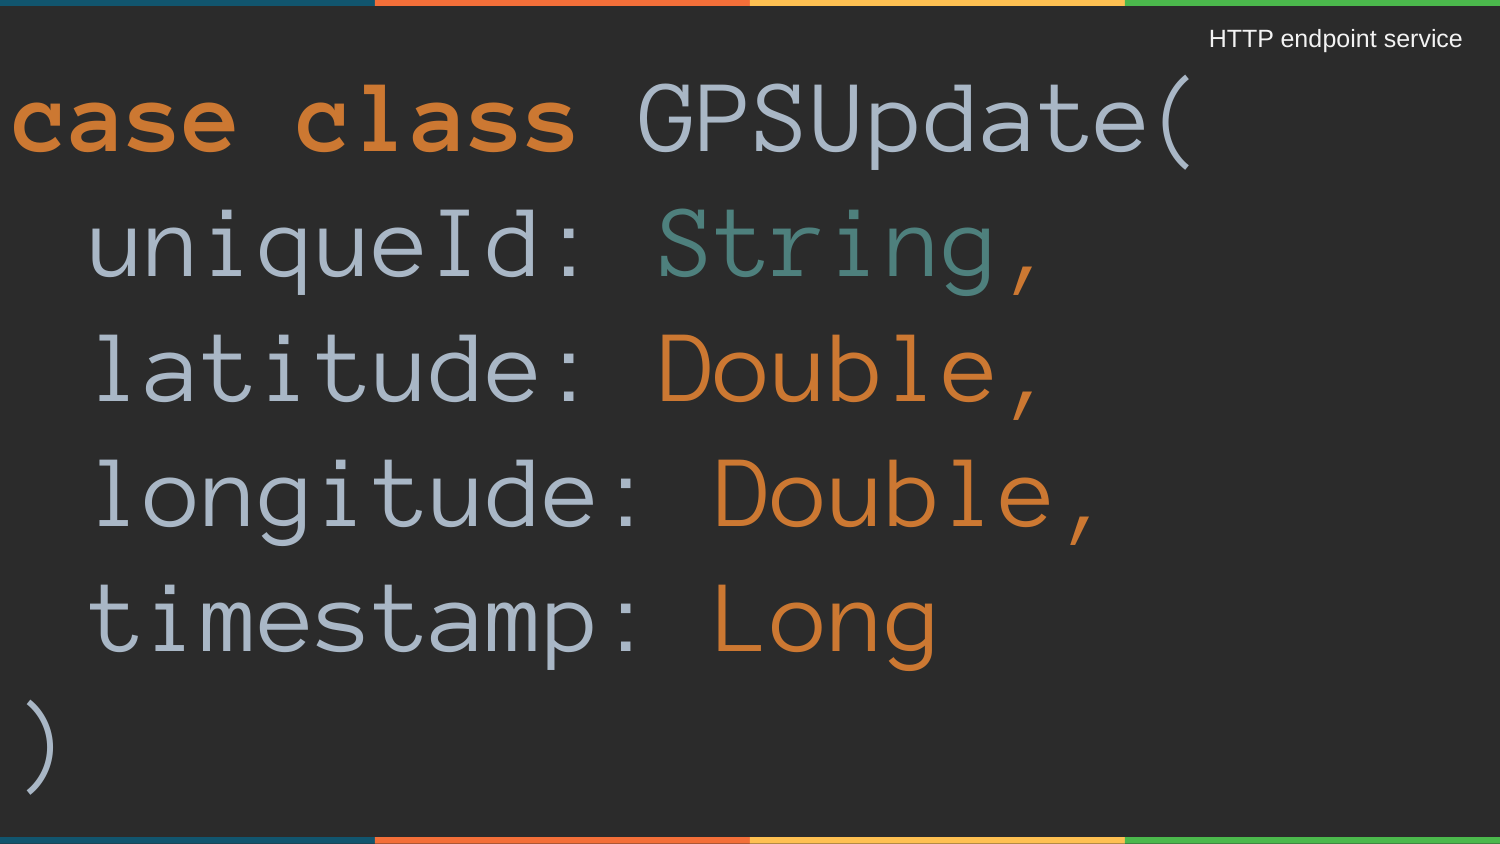

case class GPSUpdate(
uniqueId: String,
latitude: Double,
longitude: Double,
timestamp: Long
)
HTTP endpoint service